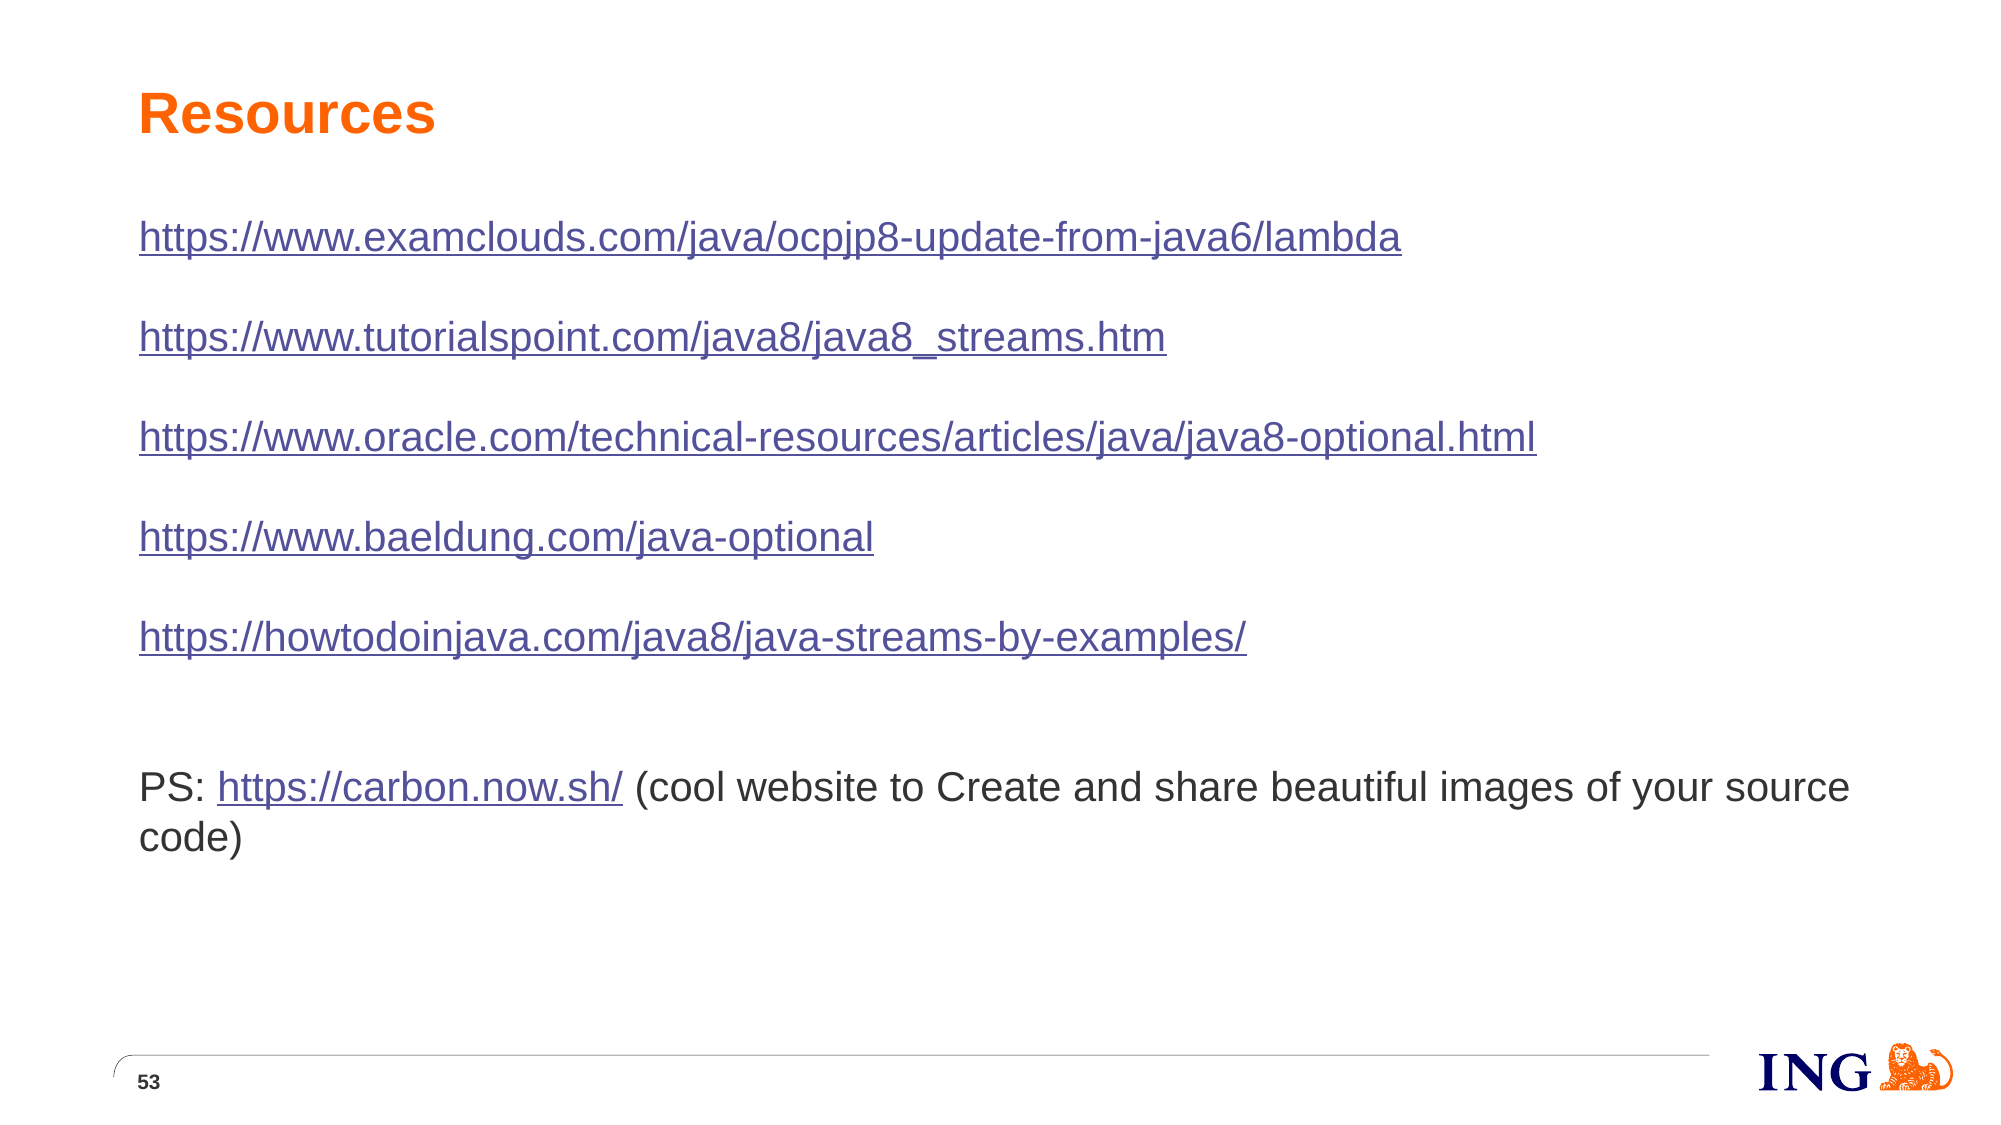

# Resources
https://www.examclouds.com/java/ocpjp8-update-from-java6/lambda

https://www.tutorialspoint.com/java8/java8_streams.htm

https://www.oracle.com/technical-resources/articles/java/java8-optional.html

https://www.baeldung.com/java-optional

https://howtodoinjava.com/java8/java-streams-by-examples/

PS: https://carbon.now.sh/ (cool website to Create and share beautiful images of your source code)

53